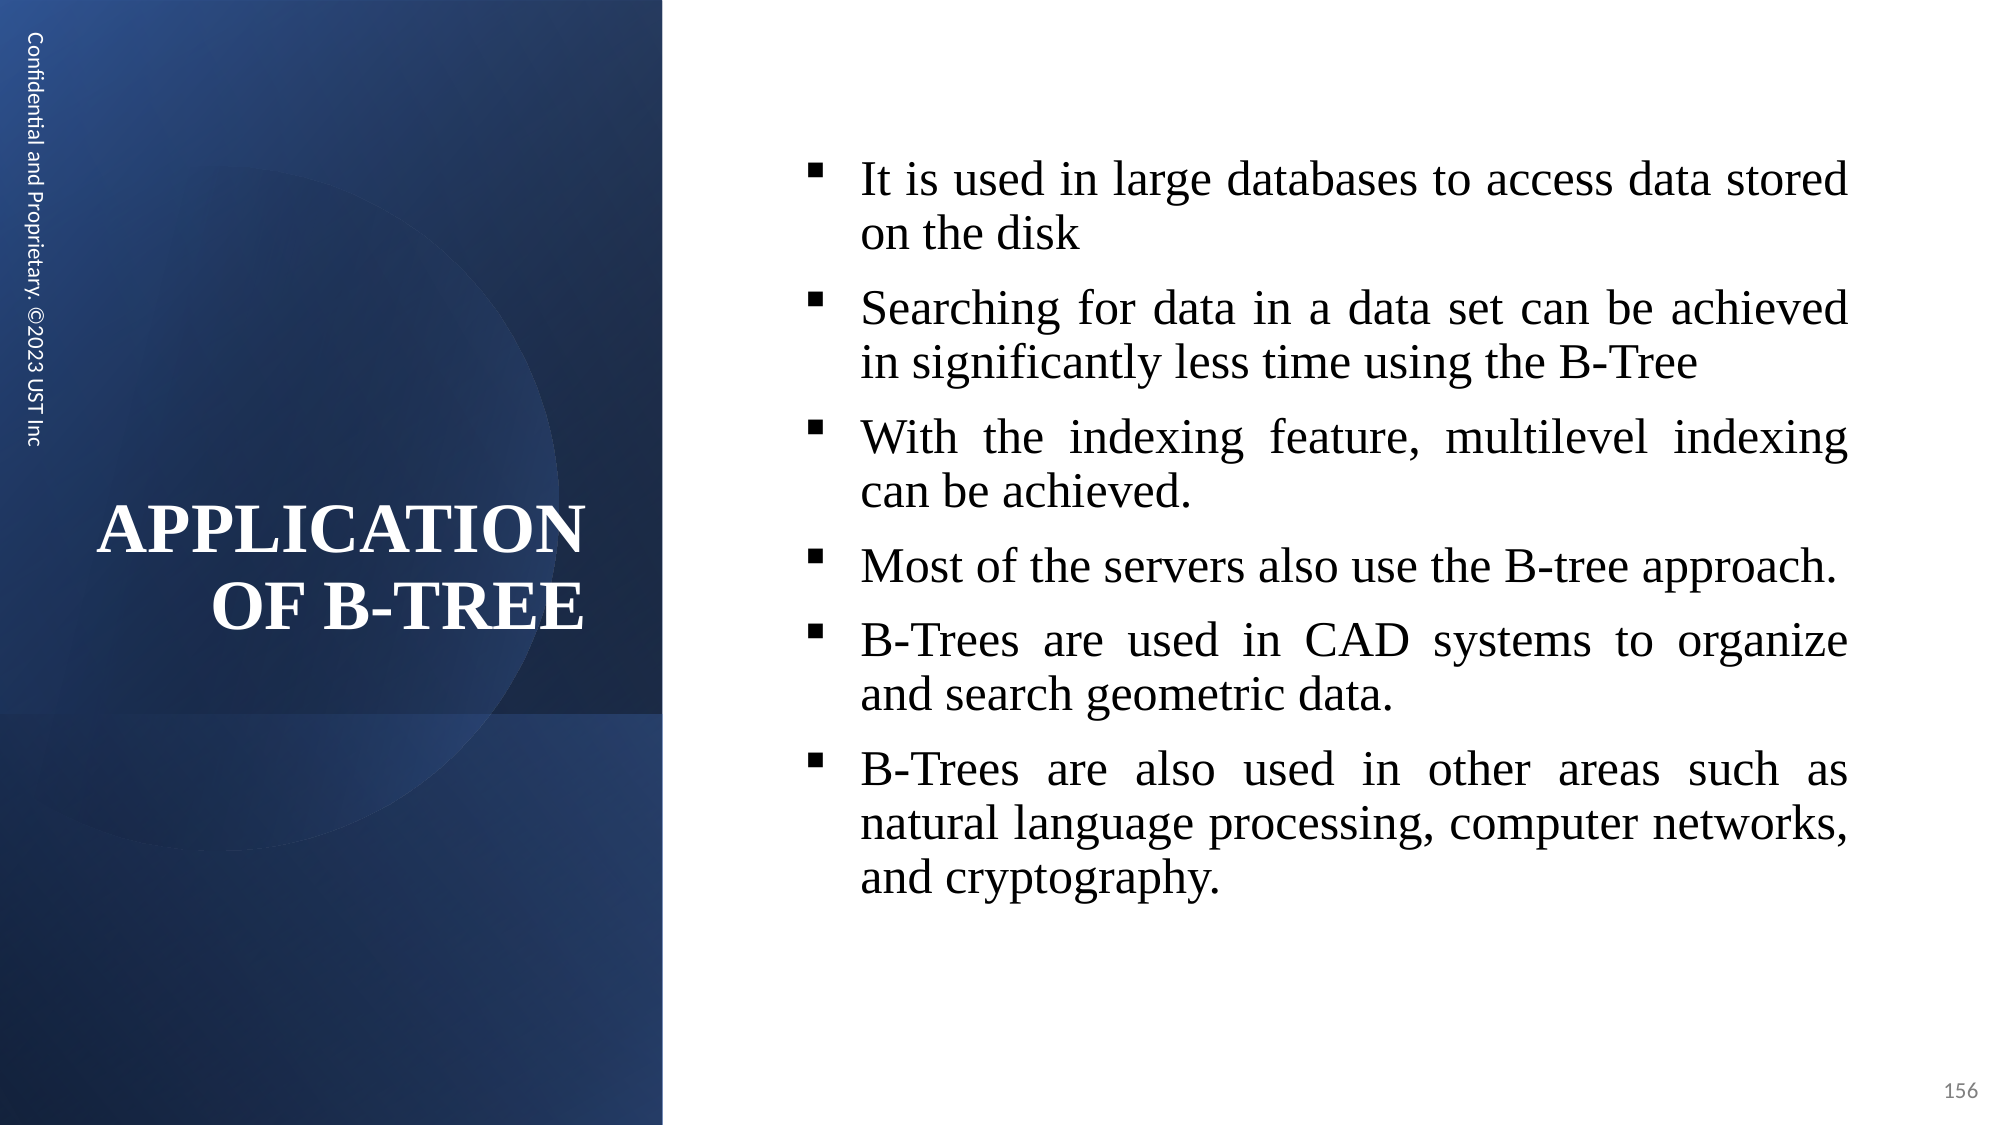

# APPLICATION OF B-TREE
It is used in large databases to access data stored on the disk
Searching for data in a data set can be achieved in significantly less time using the B-Tree
With the indexing feature, multilevel indexing can be achieved.
Most of the servers also use the B-tree approach.
B-Trees are used in CAD systems to organize and search geometric data.
B-Trees are also used in other areas such as natural language processing, computer networks, and cryptography.

Confidential and Proprietary. ©2023 UST Inc

156